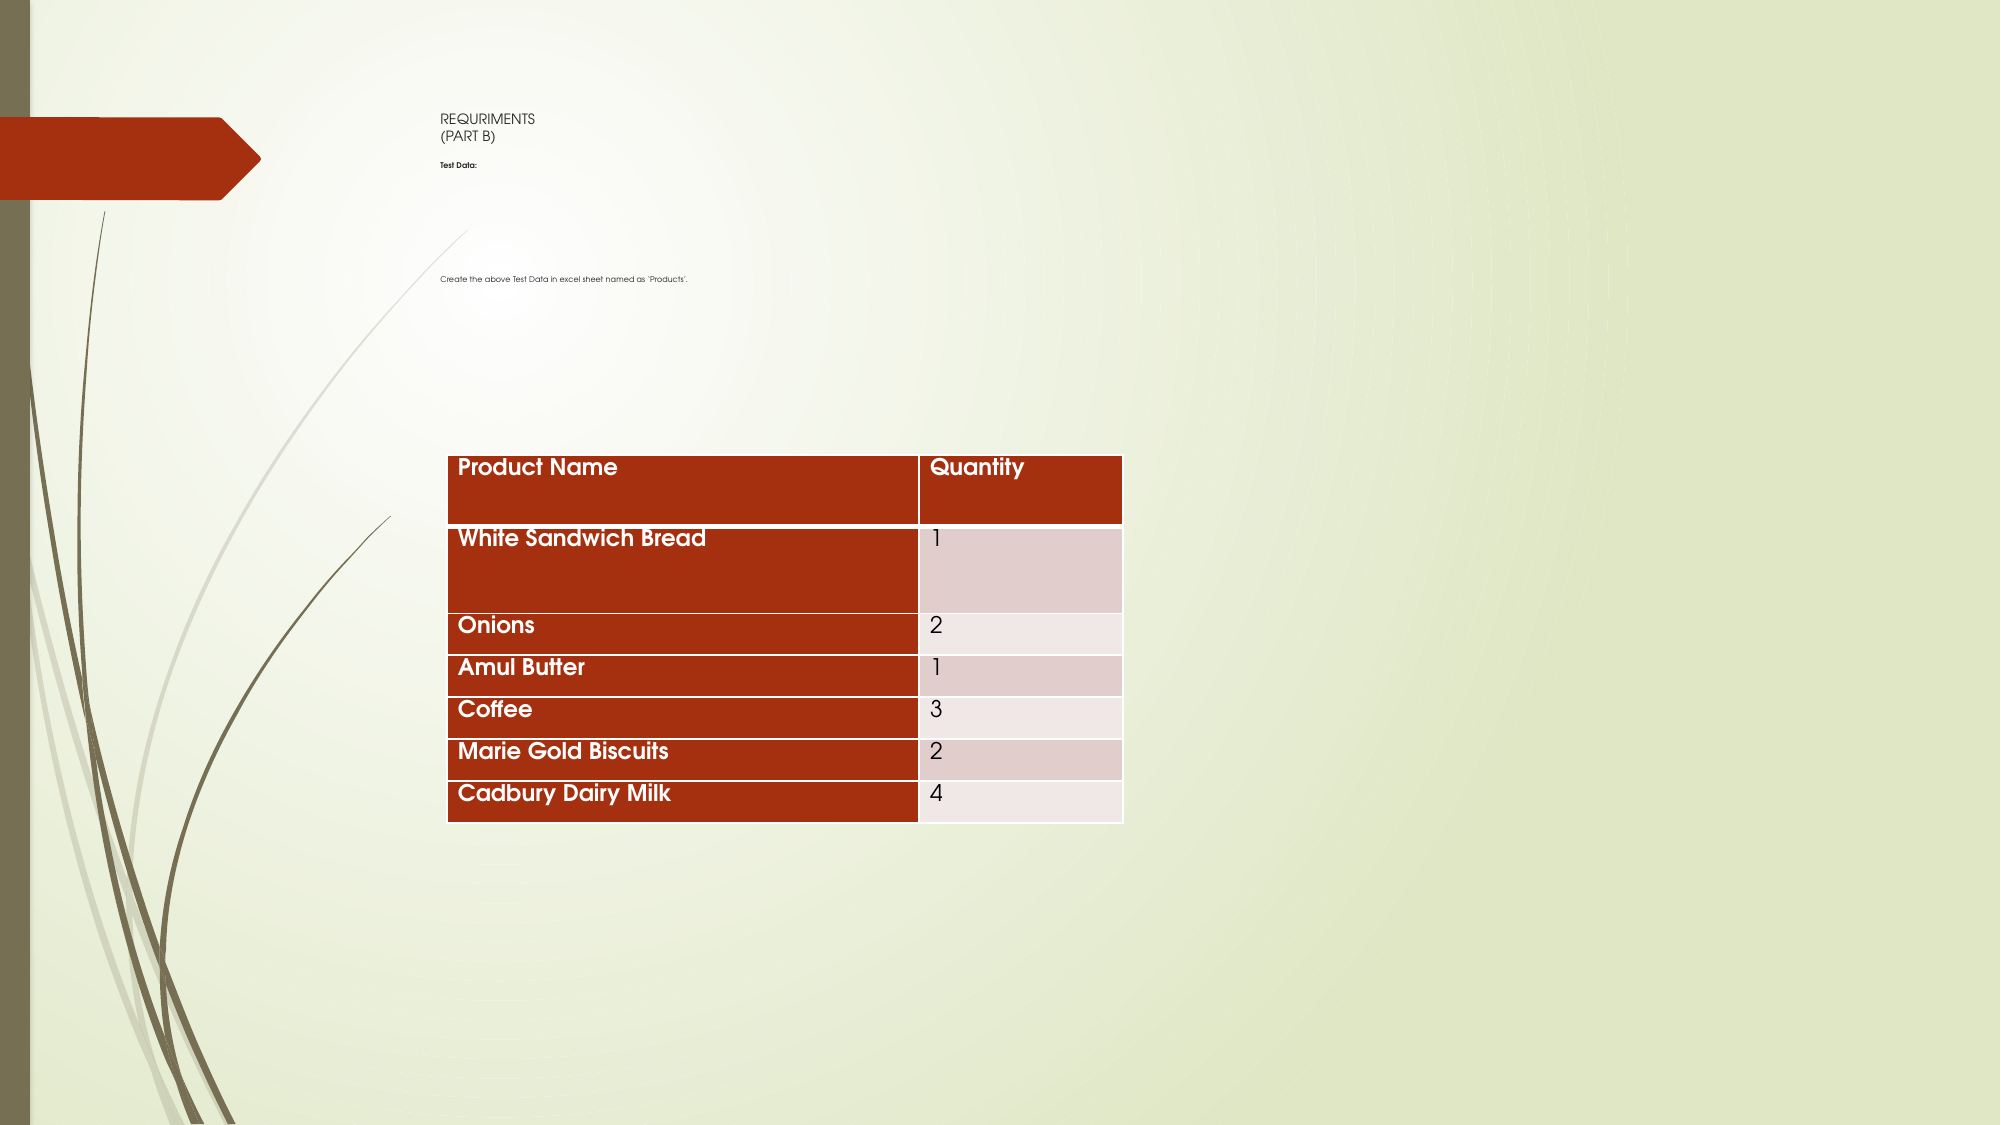

Test Data:
Create the above Test Data in excel sheet named as ‘Products’.
# REQURIMENTS (PART B) Test Data: Create the above Test Data in excel sheet named as ‘Products’.
| Product Name | Quantity |
| --- | --- |
| White Sandwich Bread | 1 |
| Onions | 2 |
| Amul Butter | 1 |
| Coffee | 3 |
| Marie Gold Biscuits | 2 |
| Cadbury Dairy Milk | 4 |